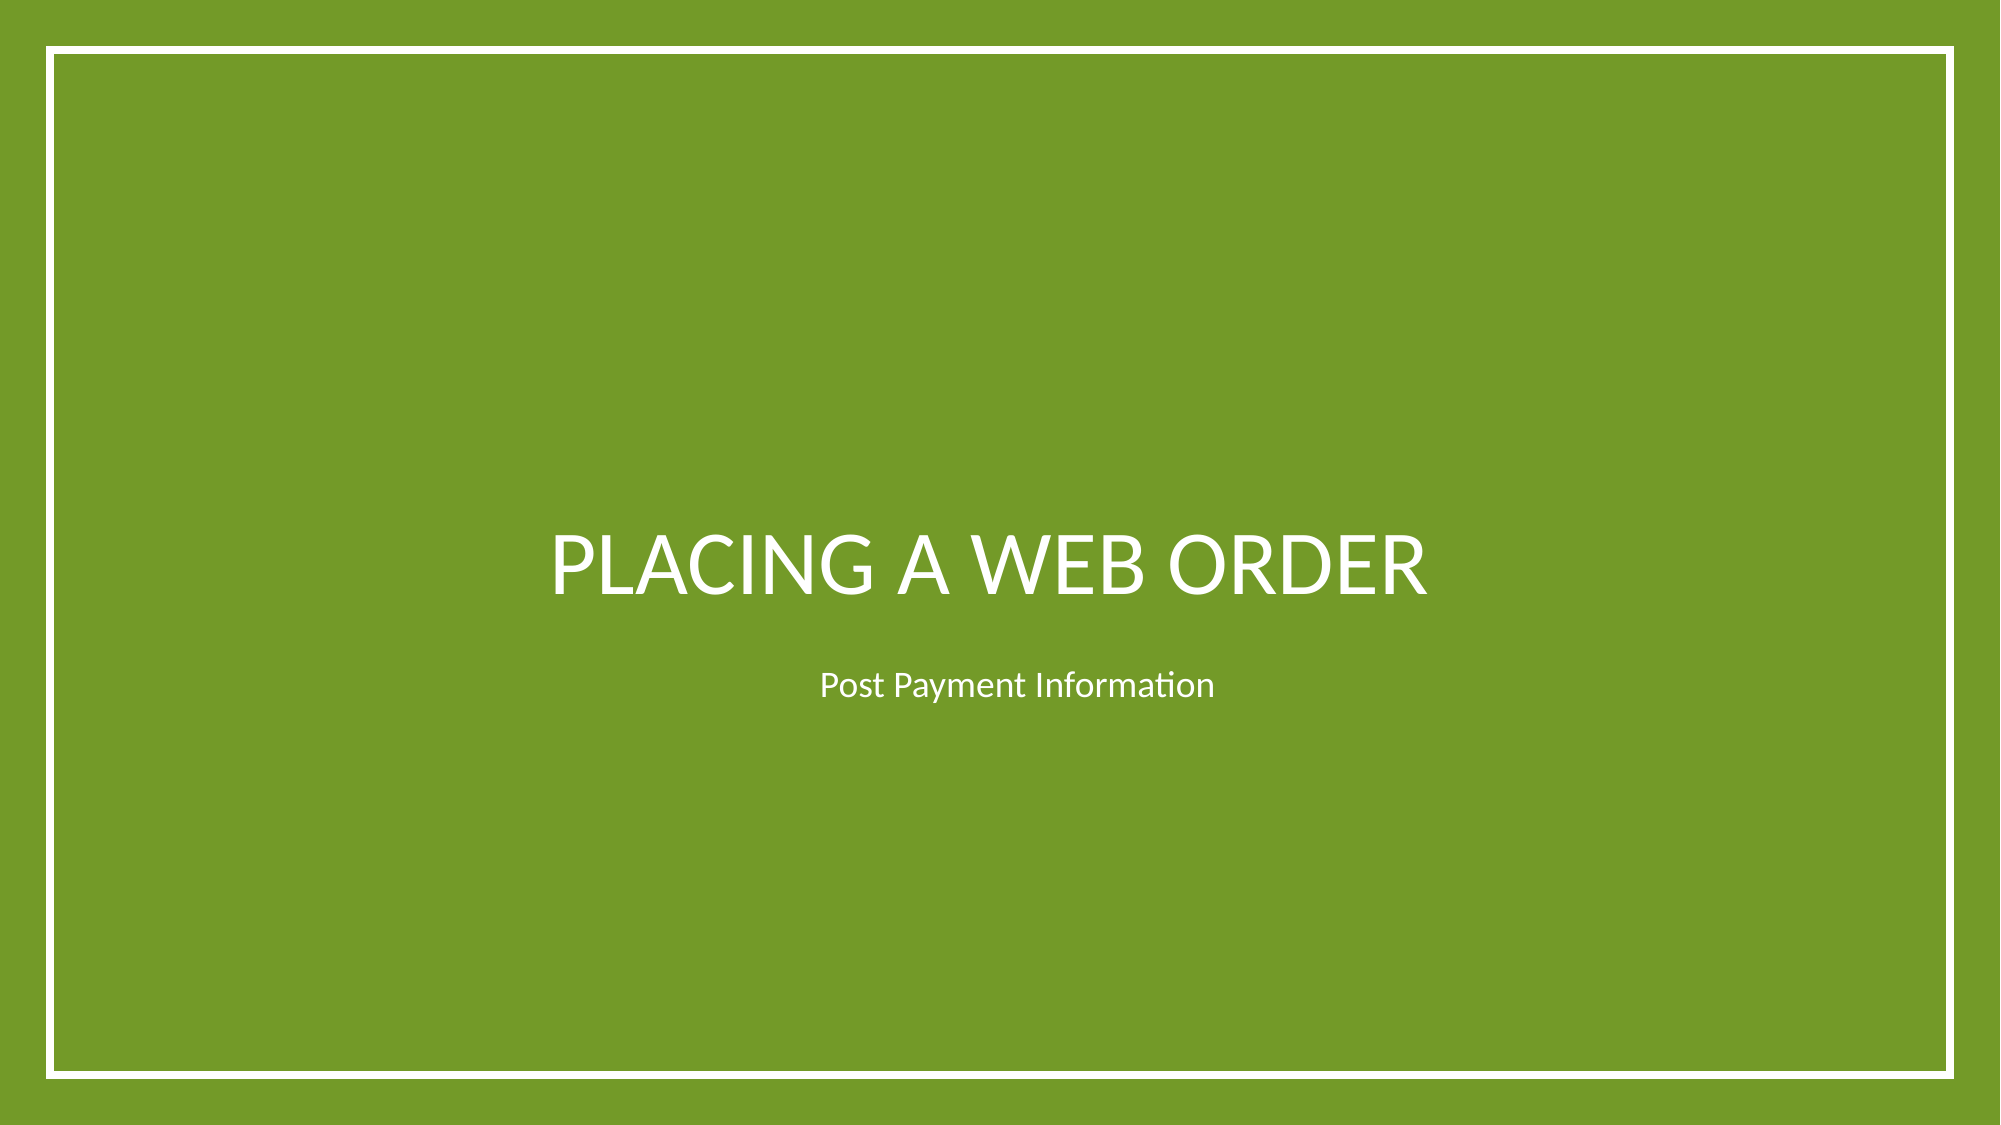

# Placing a web order
Post Payment Information